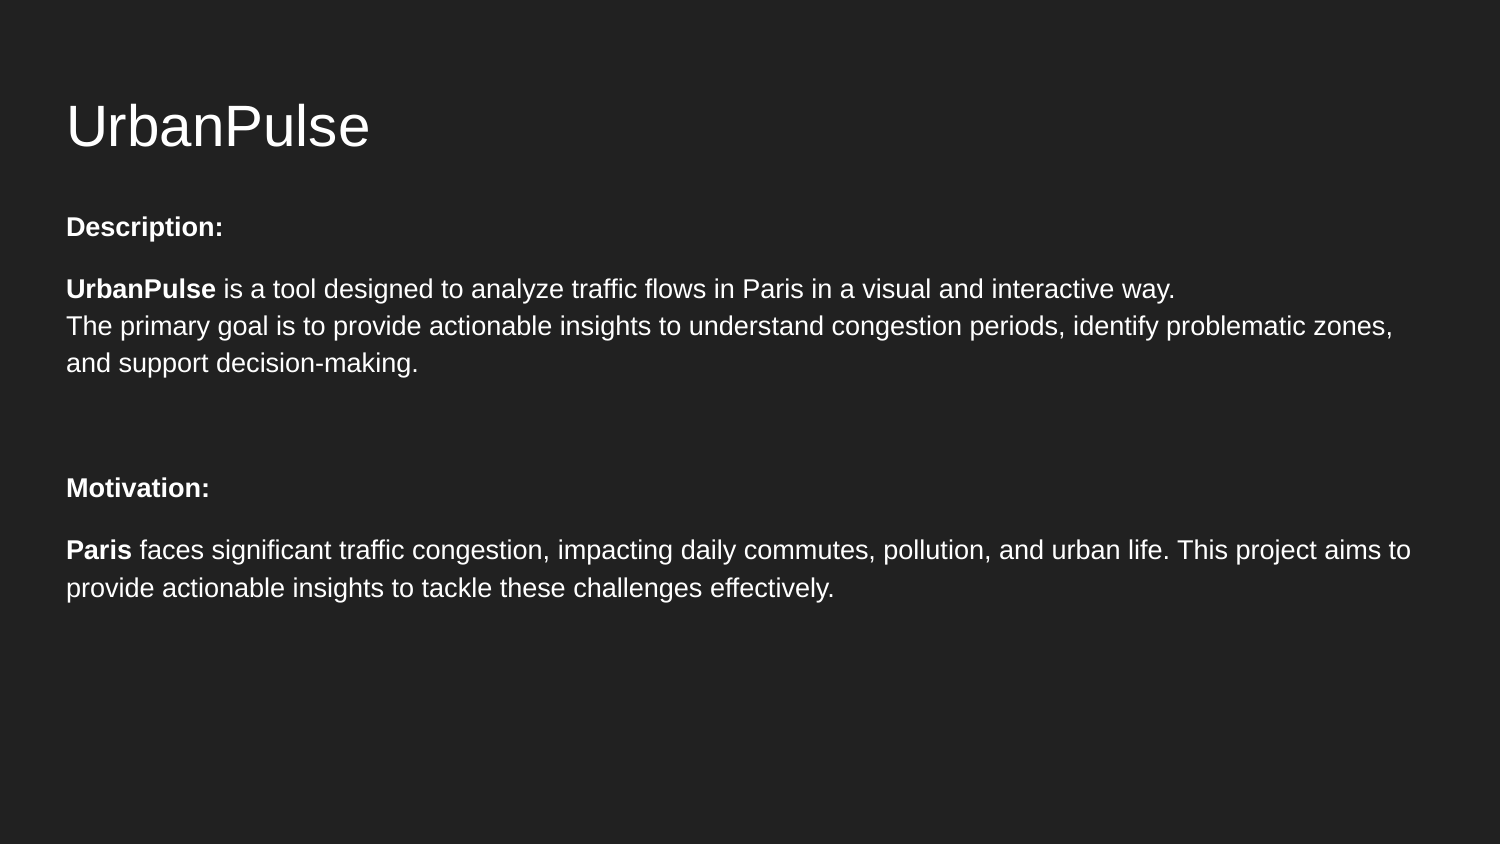

# UrbanPulse
Description:
UrbanPulse is a tool designed to analyze traffic flows in Paris in a visual and interactive way.
The primary goal is to provide actionable insights to understand congestion periods, identify problematic zones, and support decision-making.

Motivation:
Paris faces significant traffic congestion, impacting daily commutes, pollution, and urban life. This project aims to provide actionable insights to tackle these challenges effectively.